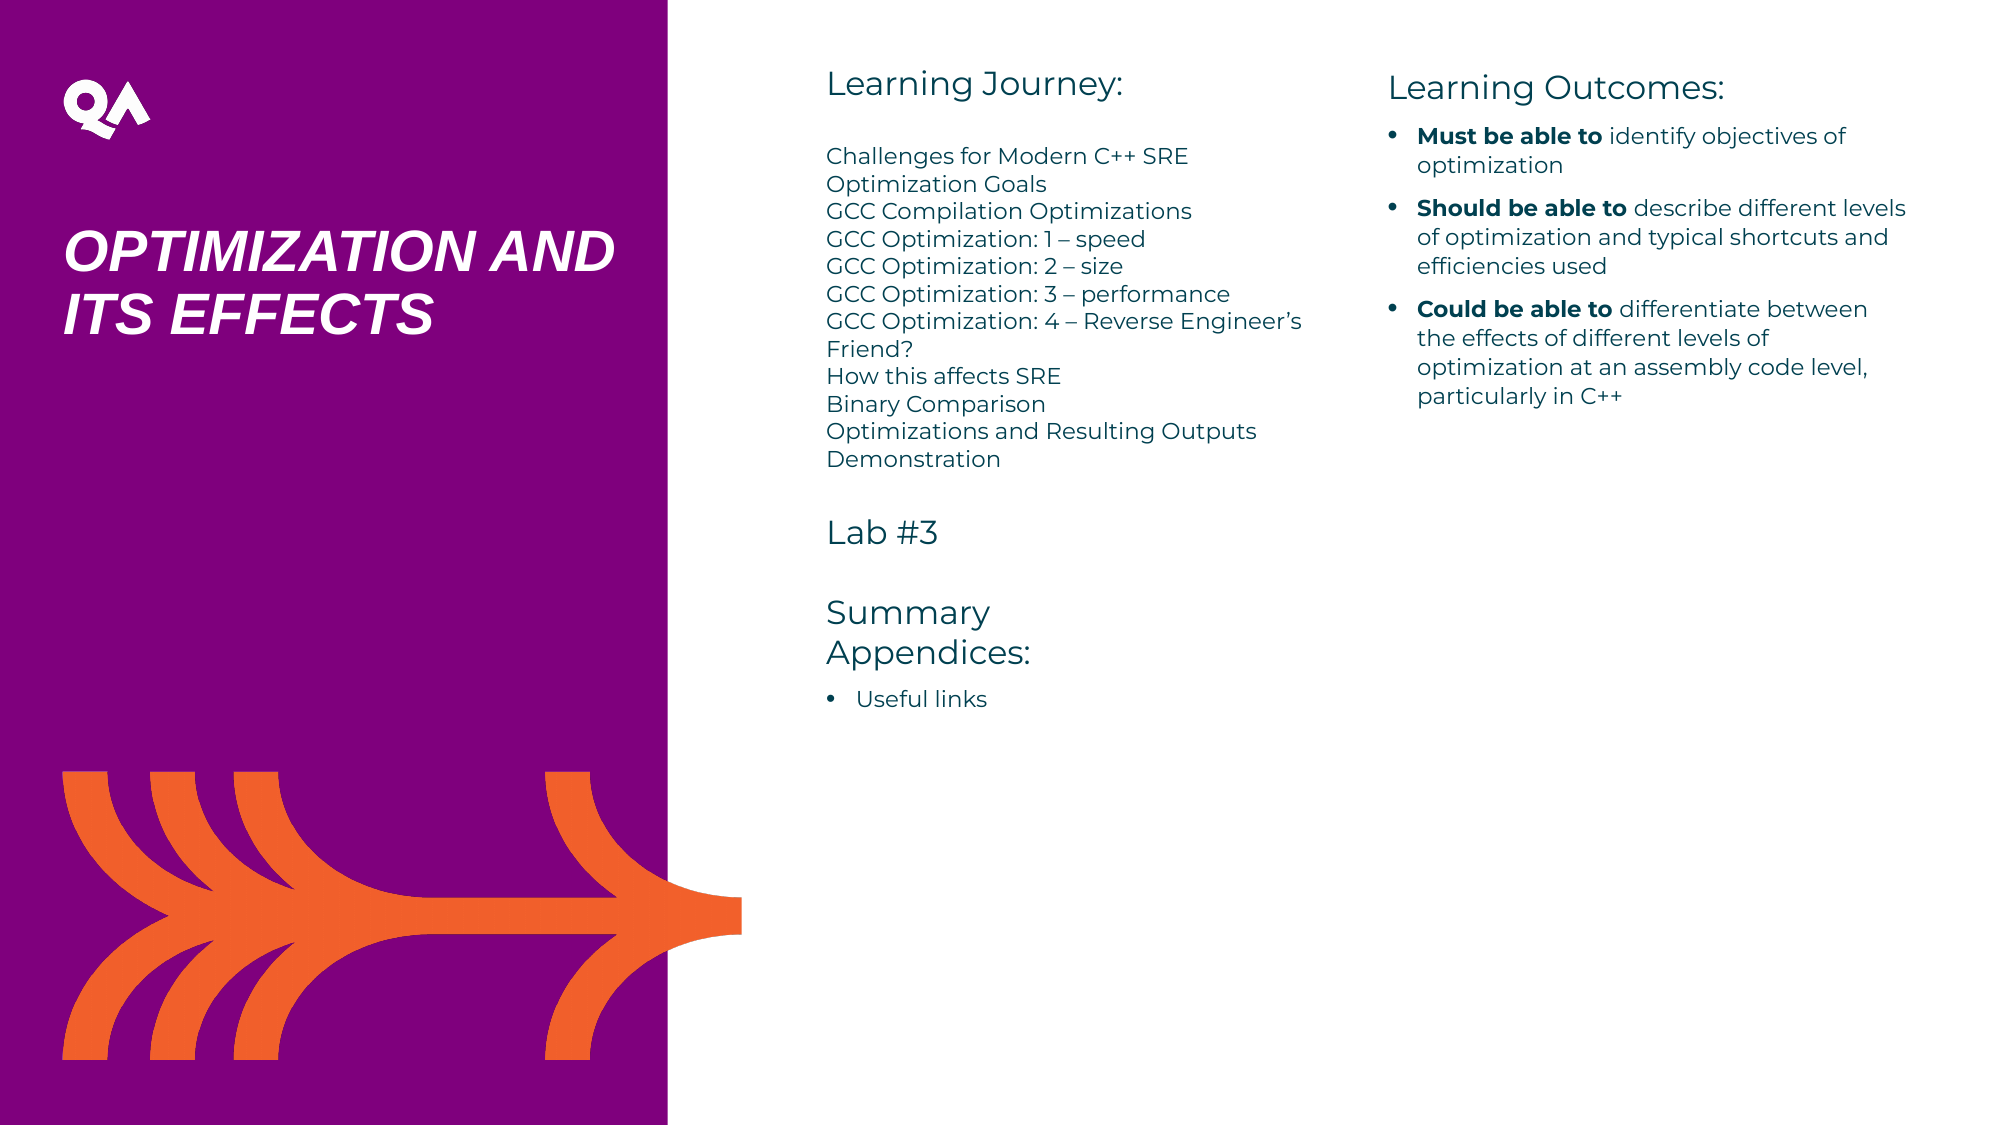

Learning Journey:

Challenges for Modern C++ SRE
Optimization Goals
GCC Compilation Optimizations
GCC Optimization: 1 – speed
GCC Optimization: 2 – size
GCC Optimization: 3 – performance
GCC Optimization: 4 – Reverse Engineer’s Friend?
How this affects SRE
Binary Comparison
Optimizations and Resulting Outputs
Demonstration

Lab #3

Summary
Appendices:
Useful links
Learning Outcomes:
Must be able to identify objectives of optimization
Should be able to describe different levels of optimization and typical shortcuts and efficiencies used
Could be able to differentiate between the effects of different levels of optimization at an assembly code level, particularly in C++
Optimization and its effects